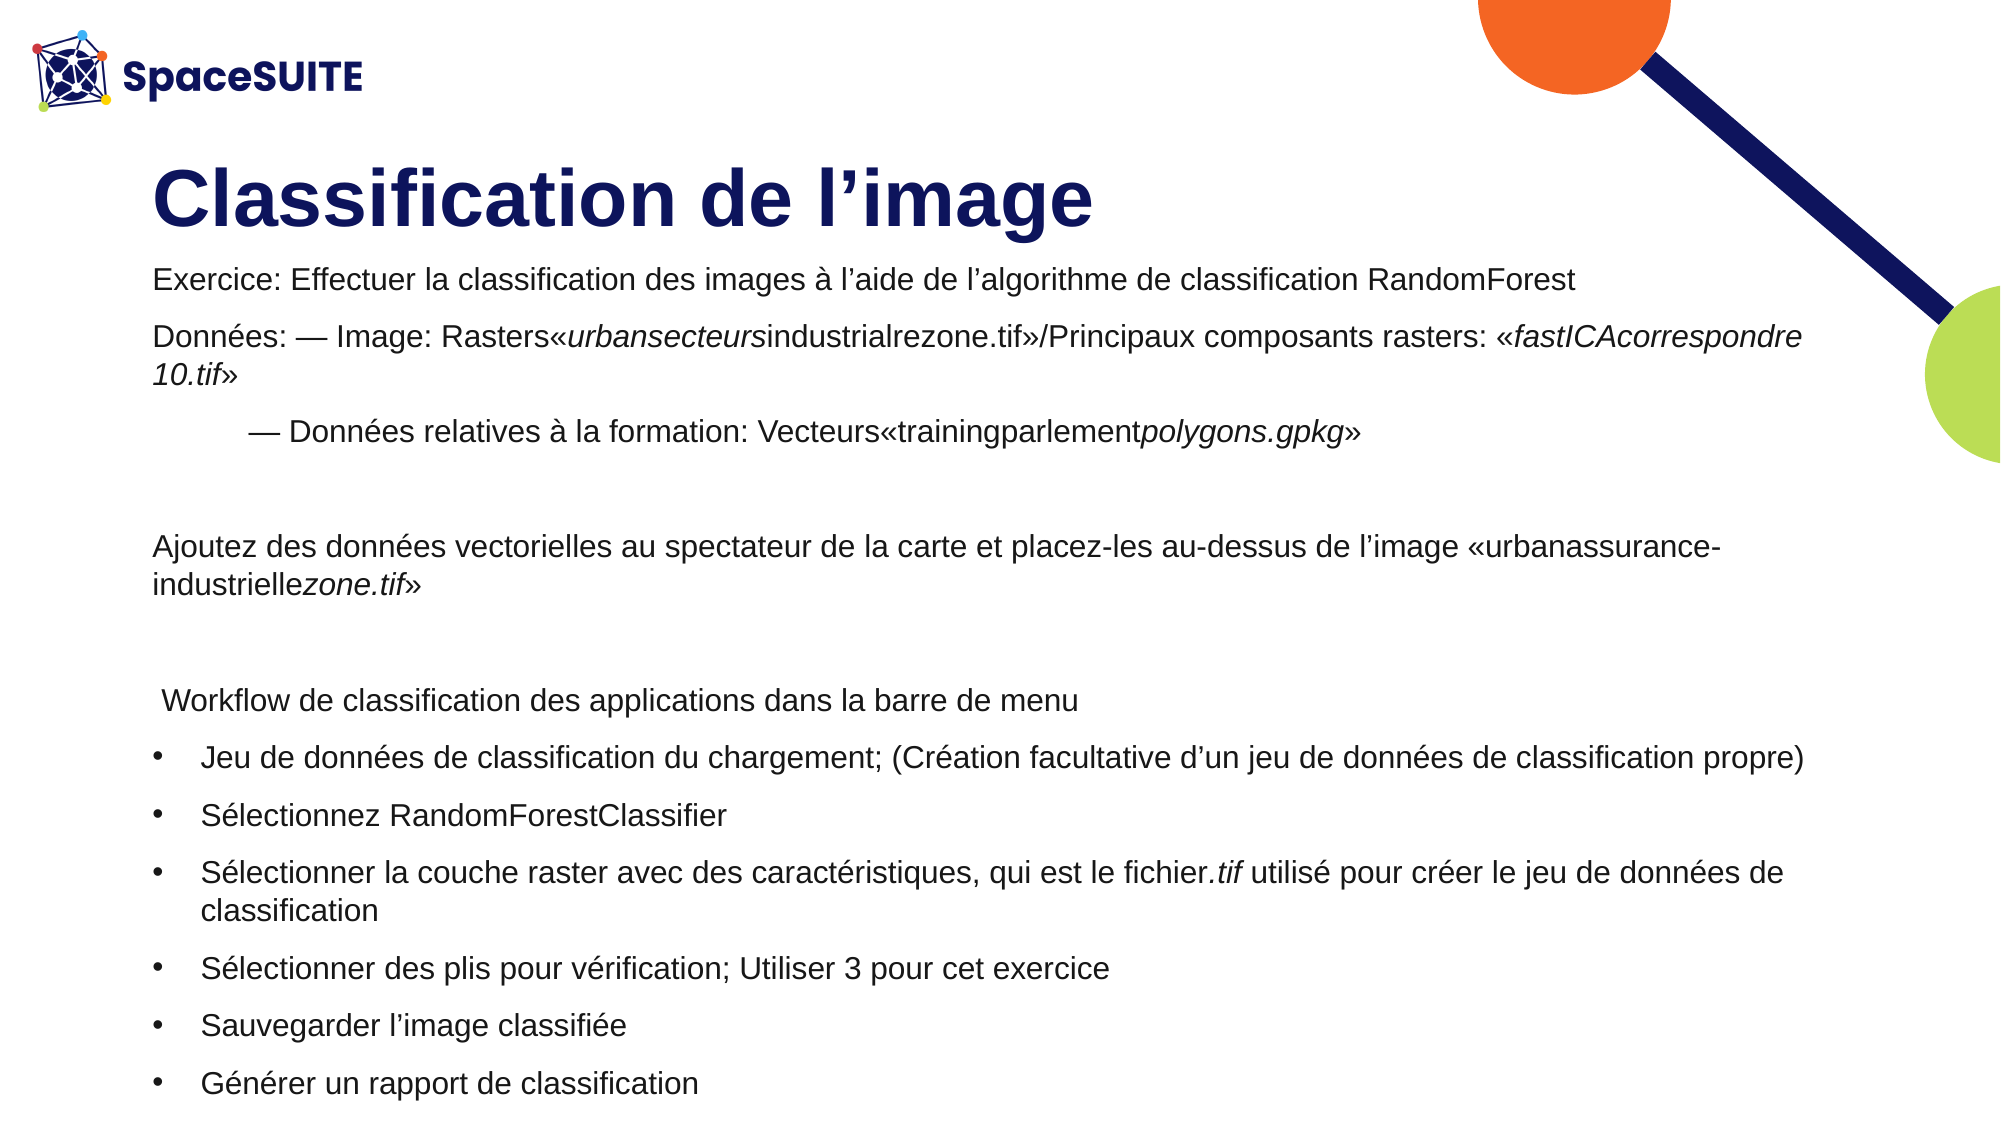

# Classification de l’image
Exercice: Effectuer la classification des images à l’aide de l’algorithme de classification RandomForest
Données: — Image: Rasters«urbansecteursindustrialrezone.tif»/Principaux composants rasters: «fastICAcorrespondre 10.tif»
           — Données relatives à la formation: Vecteurs«trainingparlementpolygons.gpkg»

Ajoutez des données vectorielles au spectateur de la carte et placez-les au-dessus de l’image «urbanassurance-industriellezone.tif»

 Workflow de classification des applications dans la barre de menu
Jeu de données de classification du chargement; (Création facultative d’un jeu de données de classification propre)
Sélectionnez RandomForestClassifier
Sélectionner la couche raster avec des caractéristiques, qui est le fichier.tif utilisé pour créer le jeu de données de classification
Sélectionner des plis pour vérification; Utiliser 3 pour cet exercice
Sauvegarder l’image classifiée
Générer un rapport de classification